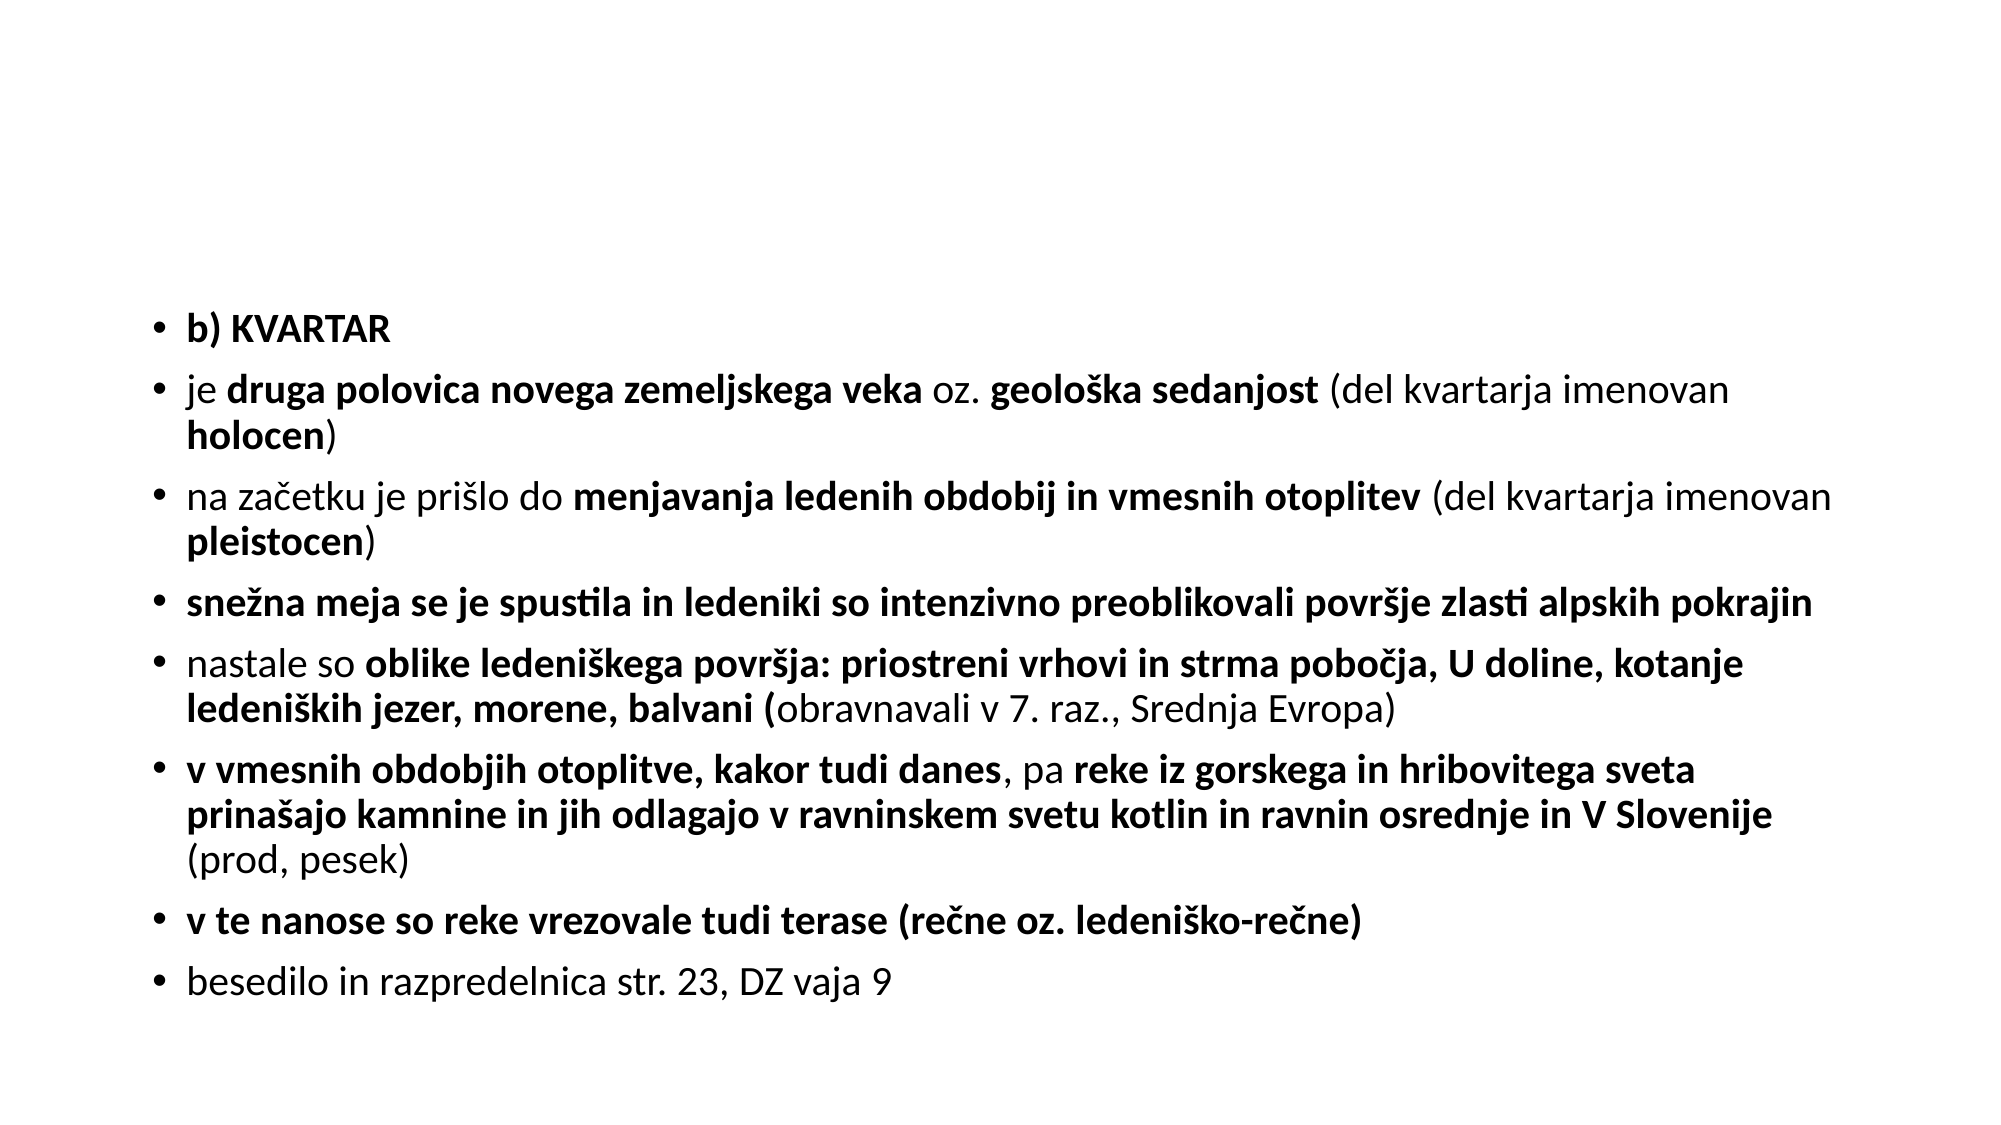

#
b) KVARTAR
je druga polovica novega zemeljskega veka oz. geološka sedanjost (del kvartarja imenovan holocen)
na začetku je prišlo do menjavanja ledenih obdobij in vmesnih otoplitev (del kvartarja imenovan pleistocen)
snežna meja se je spustila in ledeniki so intenzivno preoblikovali površje zlasti alpskih pokrajin
nastale so oblike ledeniškega površja: priostreni vrhovi in strma pobočja, U doline, kotanje ledeniških jezer, morene, balvani (obravnavali v 7. raz., Srednja Evropa)
v vmesnih obdobjih otoplitve, kakor tudi danes, pa reke iz gorskega in hribovitega sveta prinašajo kamnine in jih odlagajo v ravninskem svetu kotlin in ravnin osrednje in V Slovenije (prod, pesek)
v te nanose so reke vrezovale tudi terase (rečne oz. ledeniško-rečne)
besedilo in razpredelnica str. 23, DZ vaja 9